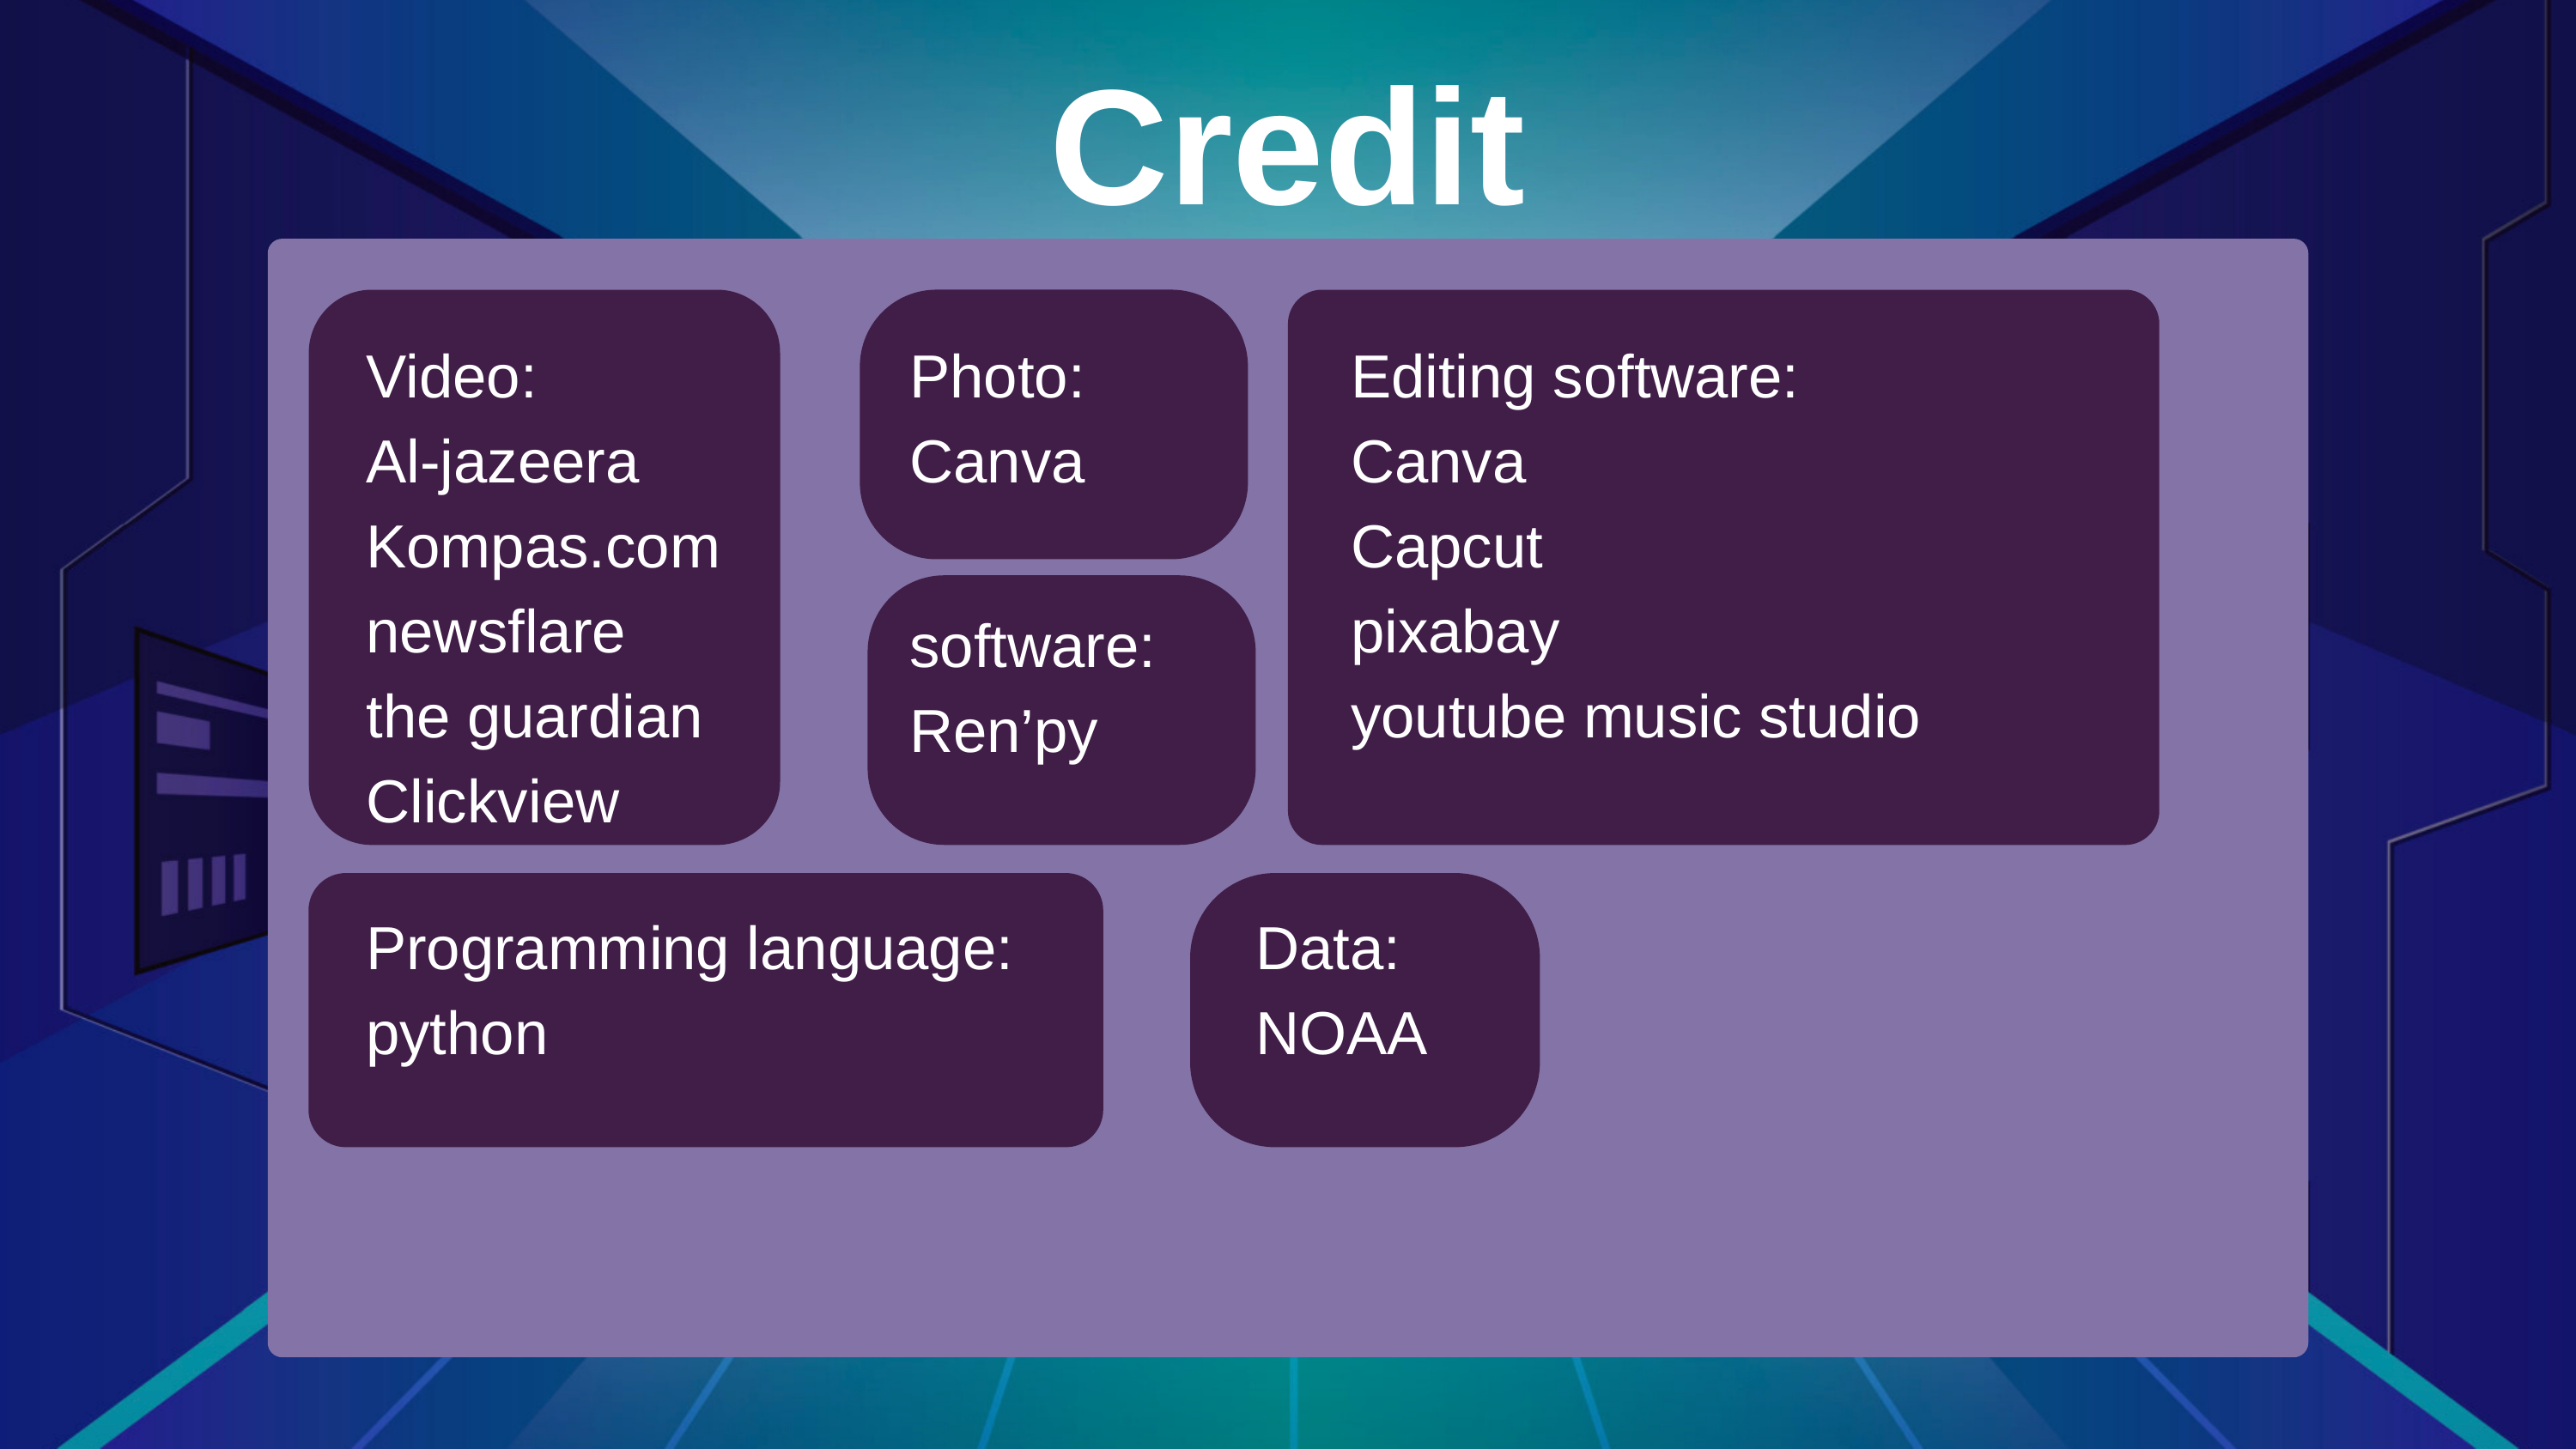

Credit

Video:
Al-jazeera
Kompas.com
newsflare
the guardian
Clickview
Photo:
Canva

Editing software:
Canva
Capcut
pixabay
youtube music studio

software:
Ren’py

Programming language:
python

Data:
NOAA